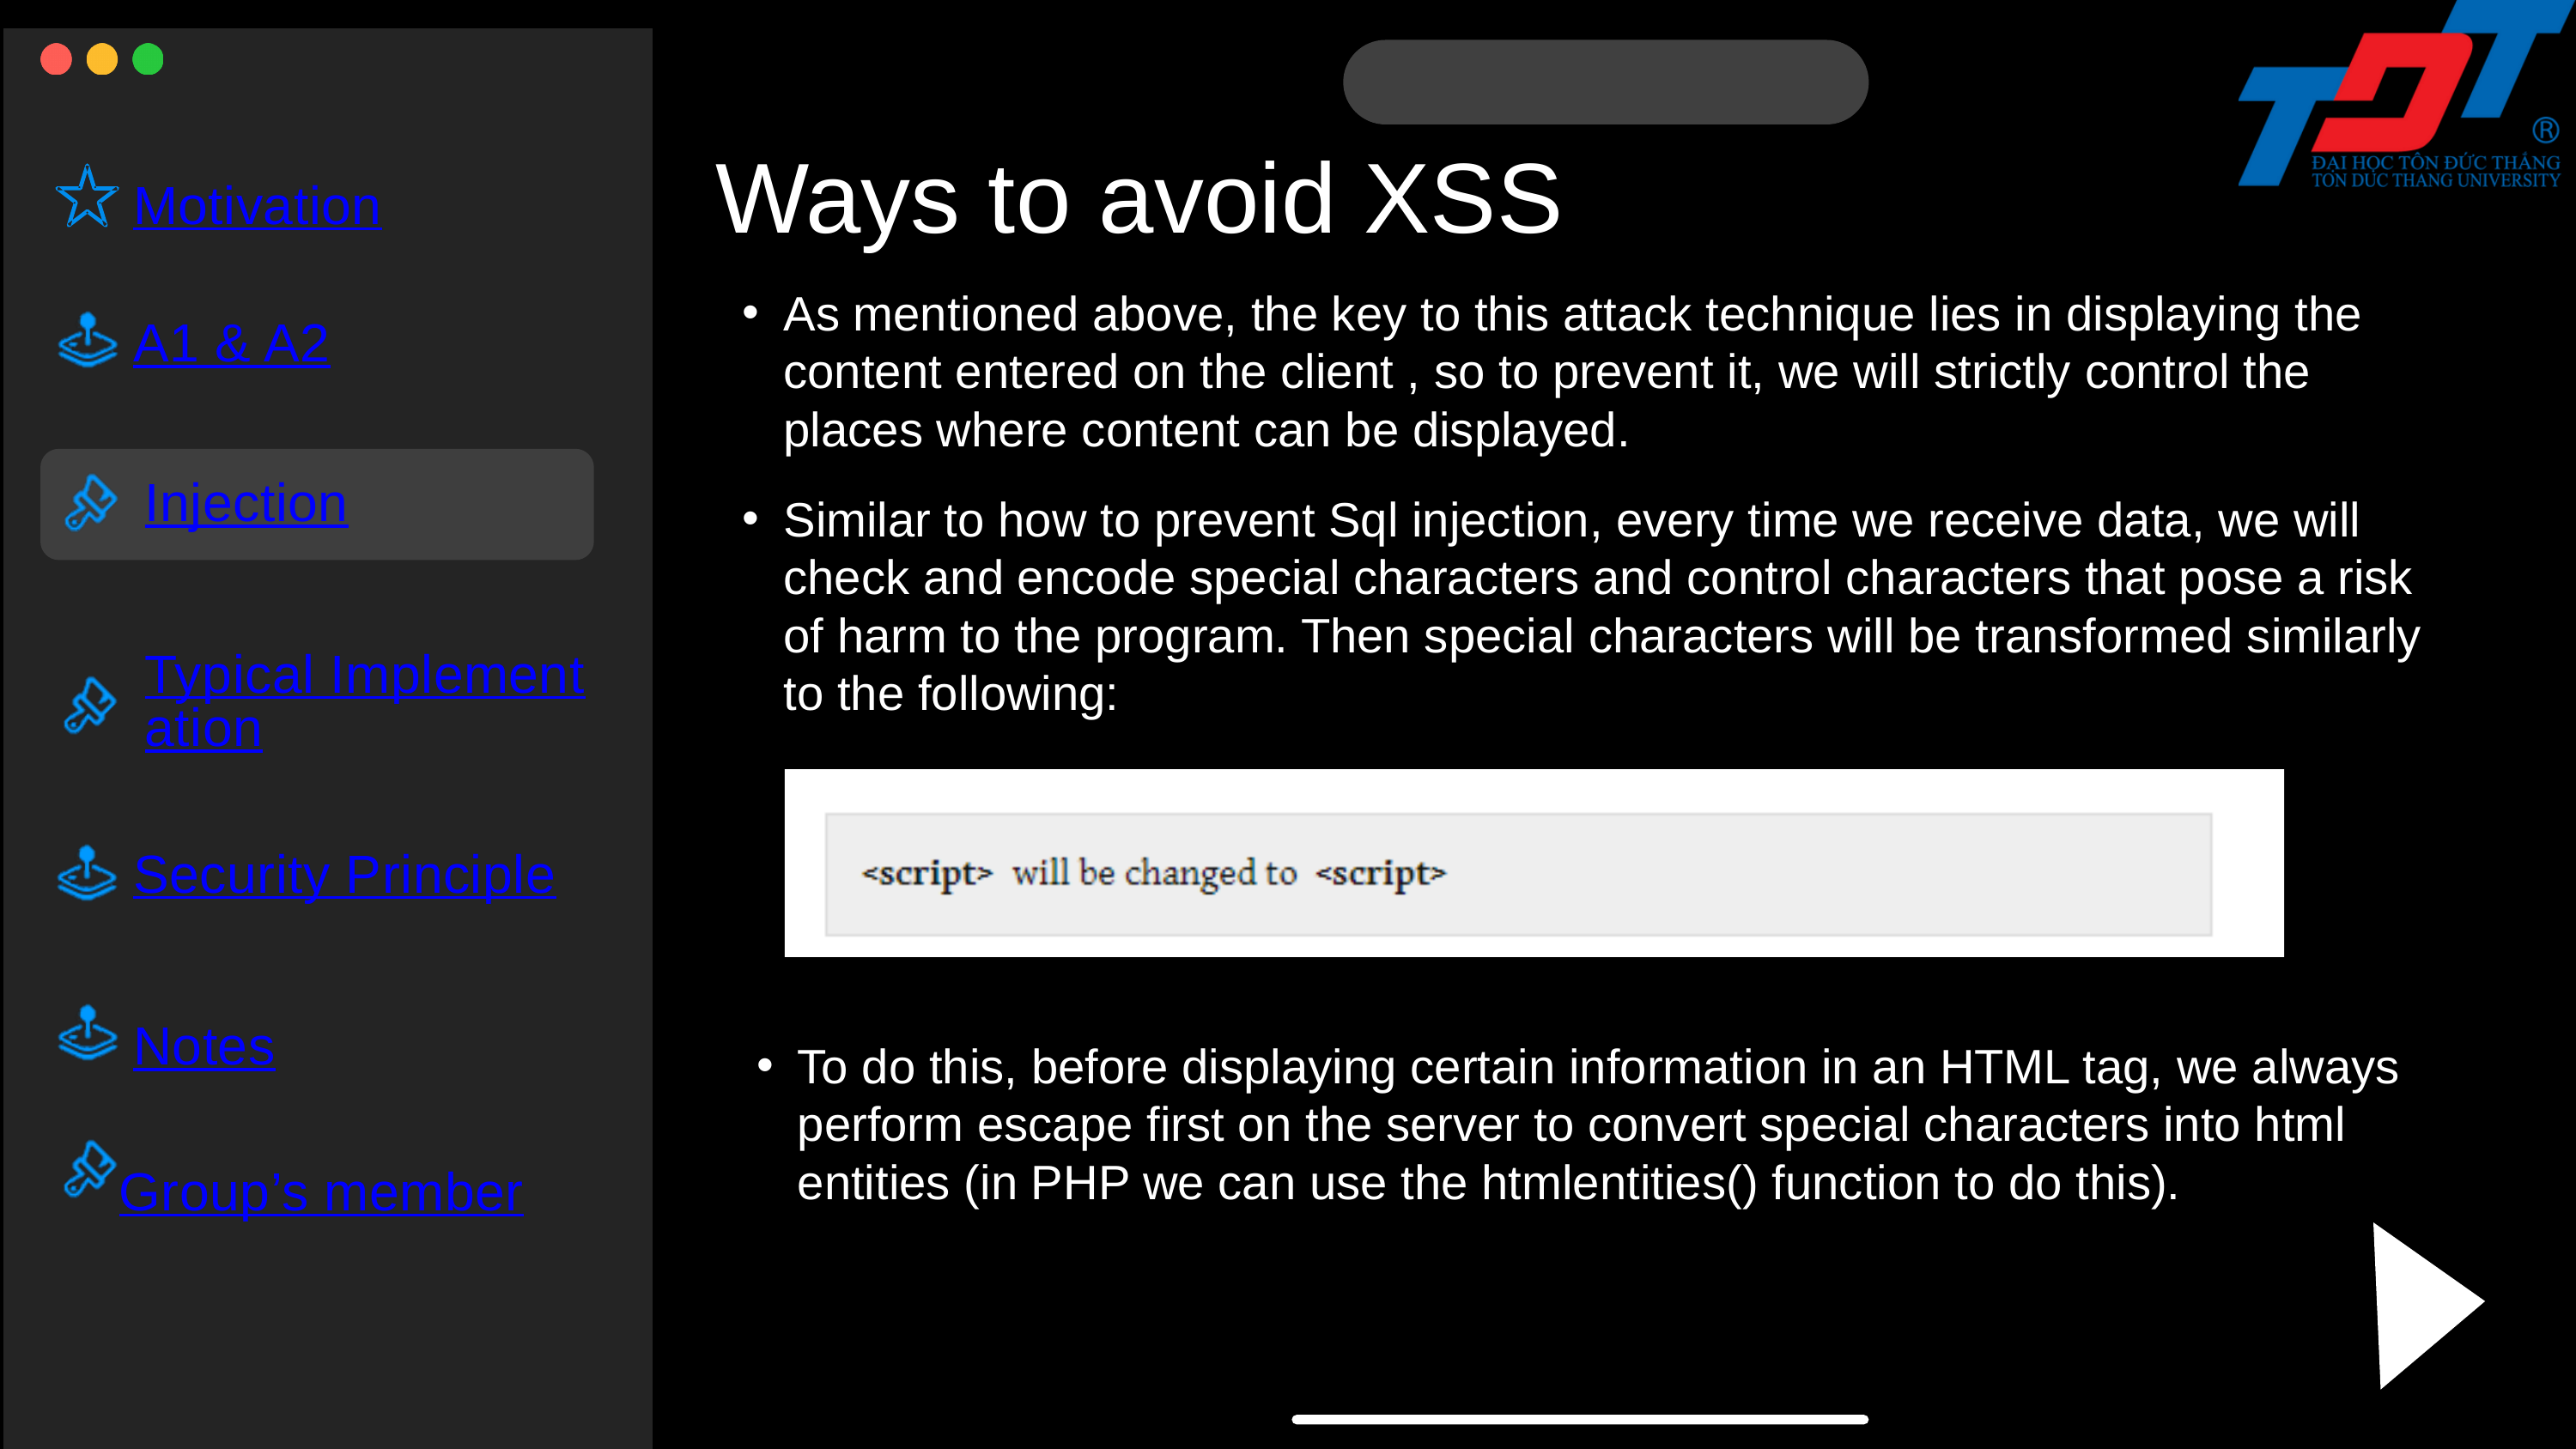

Ways to avoid XSS

Motivation
As mentioned above, the key to this attack technique lies in displaying the content entered on the client , so to prevent it, we will strictly control the places where content can be displayed.

Similar to how to prevent Sql injection, every time we receive data, we will check and encode special characters and control characters that pose a risk of harm to the program. Then special characters will be transformed similarly to the following:

A1 & A2

Injection
Typical Implementation

Security Principle

Notes
To do this, before displaying certain information in an HTML tag, we always perform escape first on the server to convert special characters into html entities (in PHP we can use the htmlentities() function to do this).

Group’s member